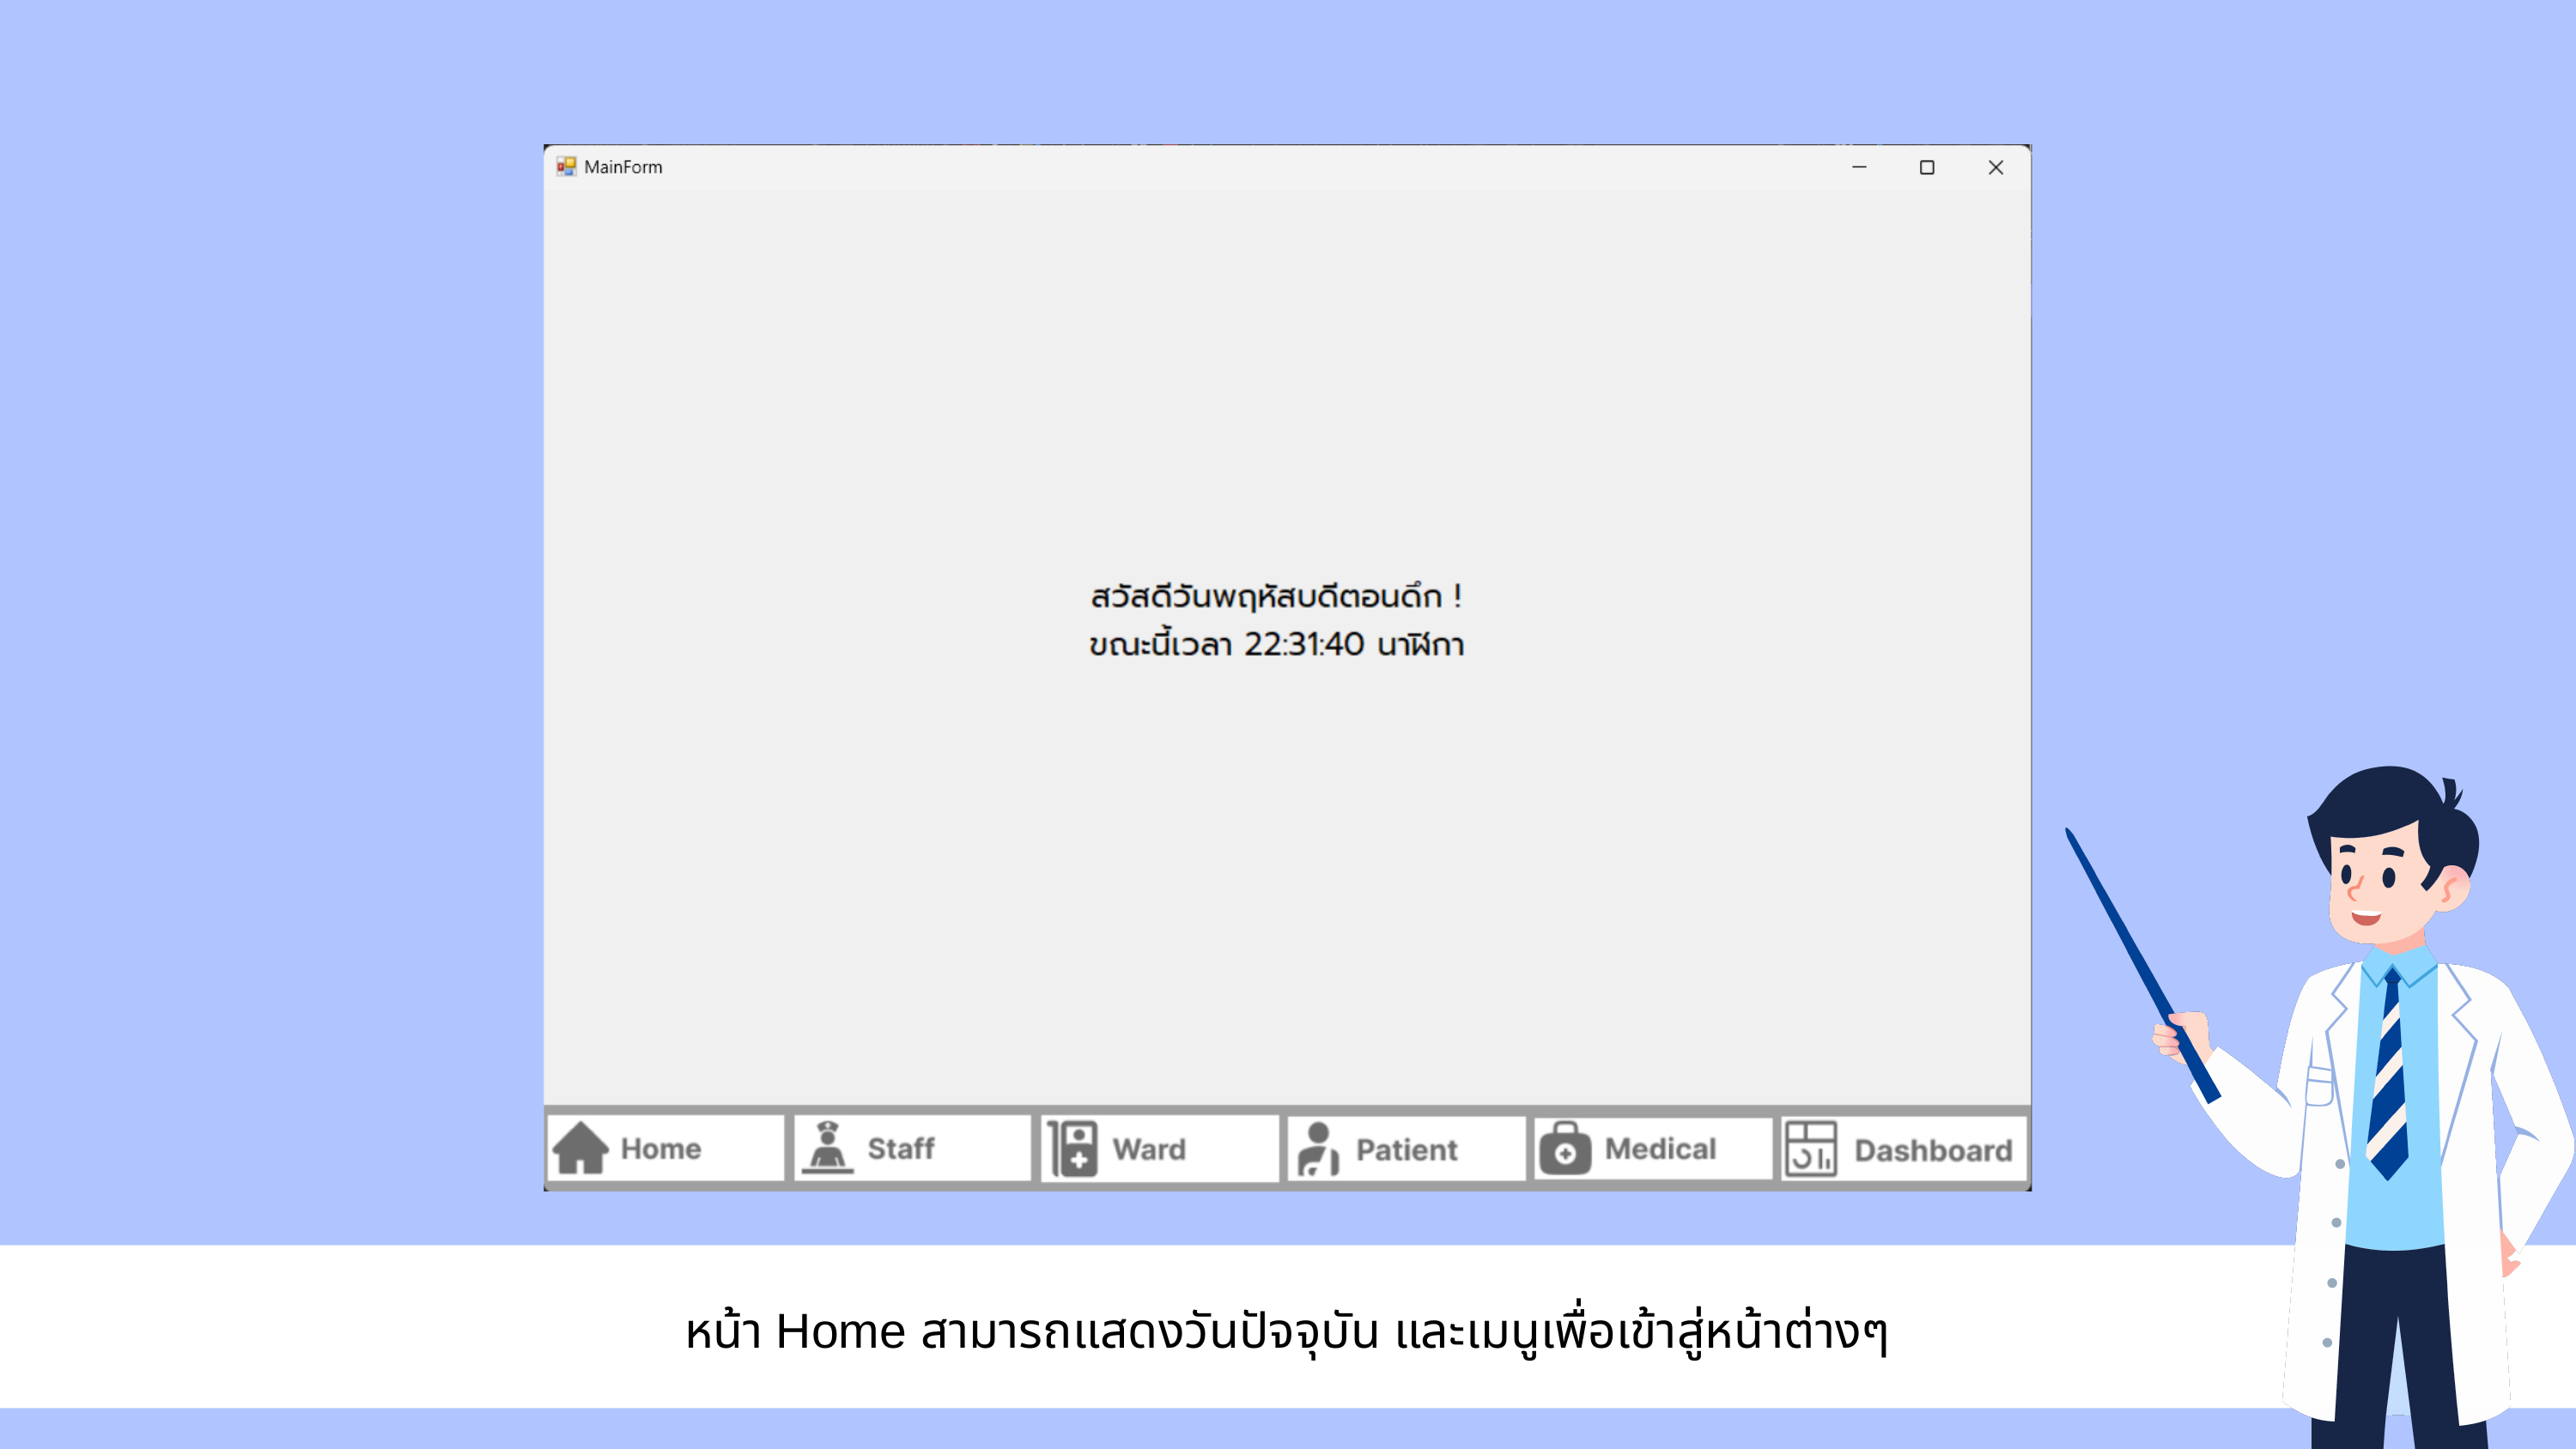

หน้า Home สามารถแสดงวันปัจจุบัน และเมนูเพื่อเข้าสู่หน้าต่างๆ